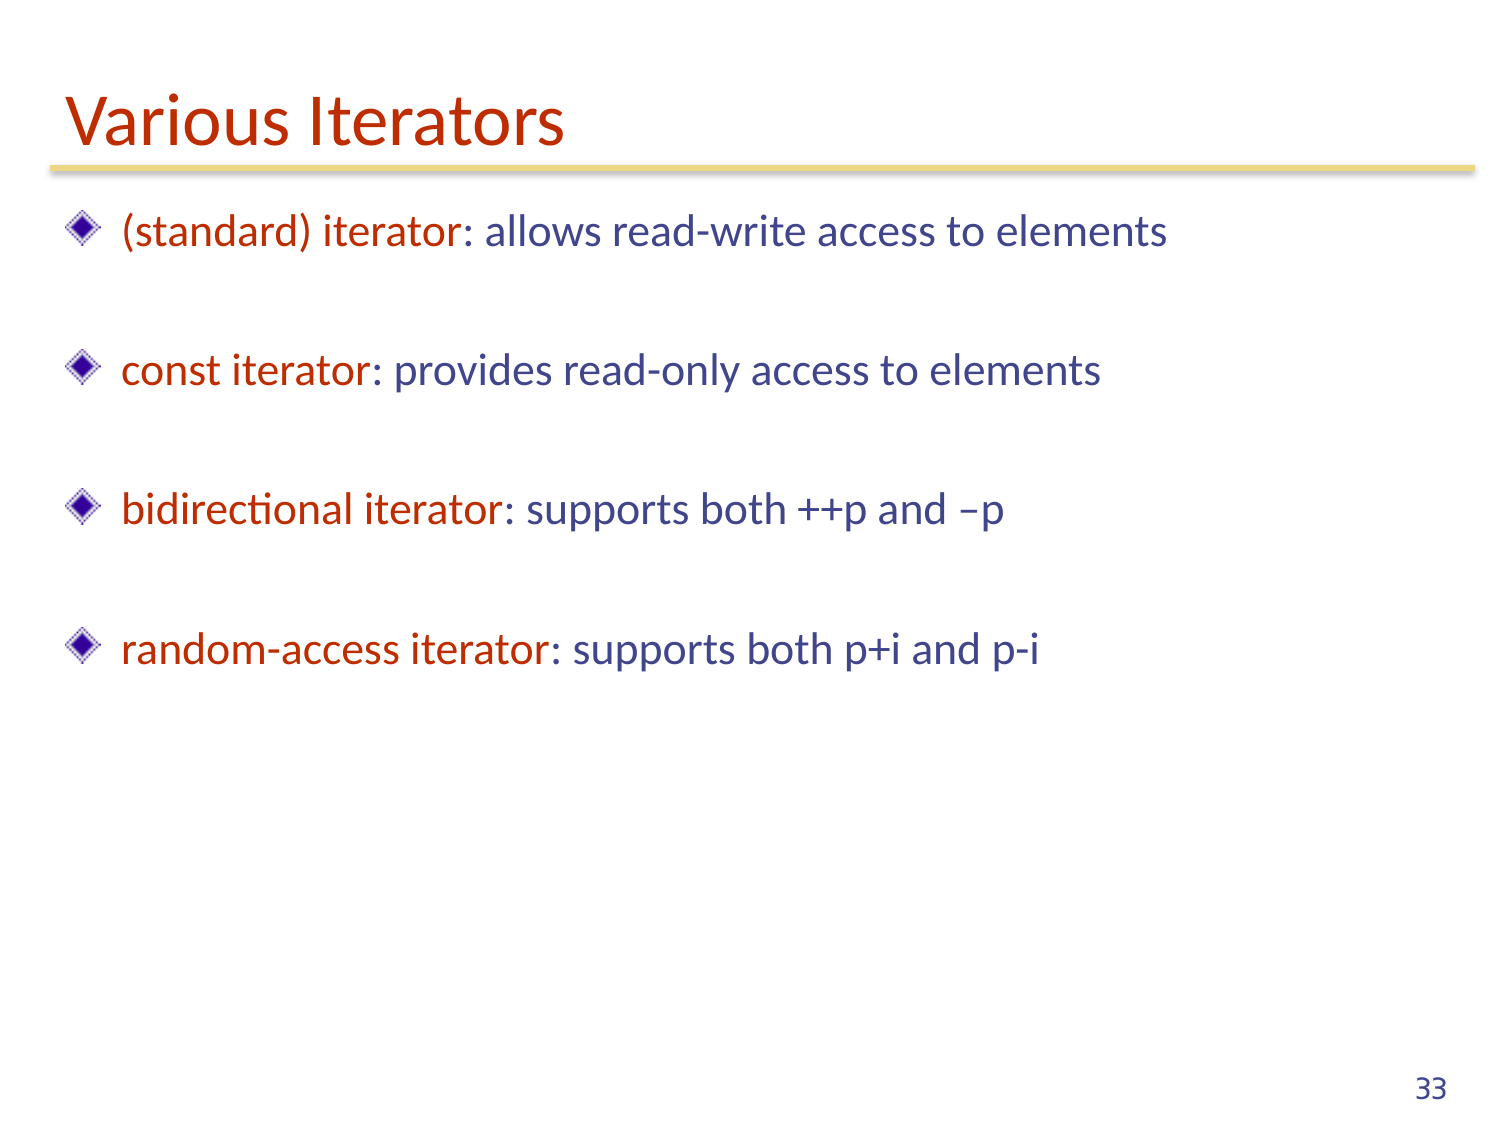

# Various Iterators
(standard) iterator: allows read-write access to elements

const iterator: provides read-only access to elements

bidirectional iterator: supports both ++p and –p

random-access iterator: supports both p+i and p-i
33